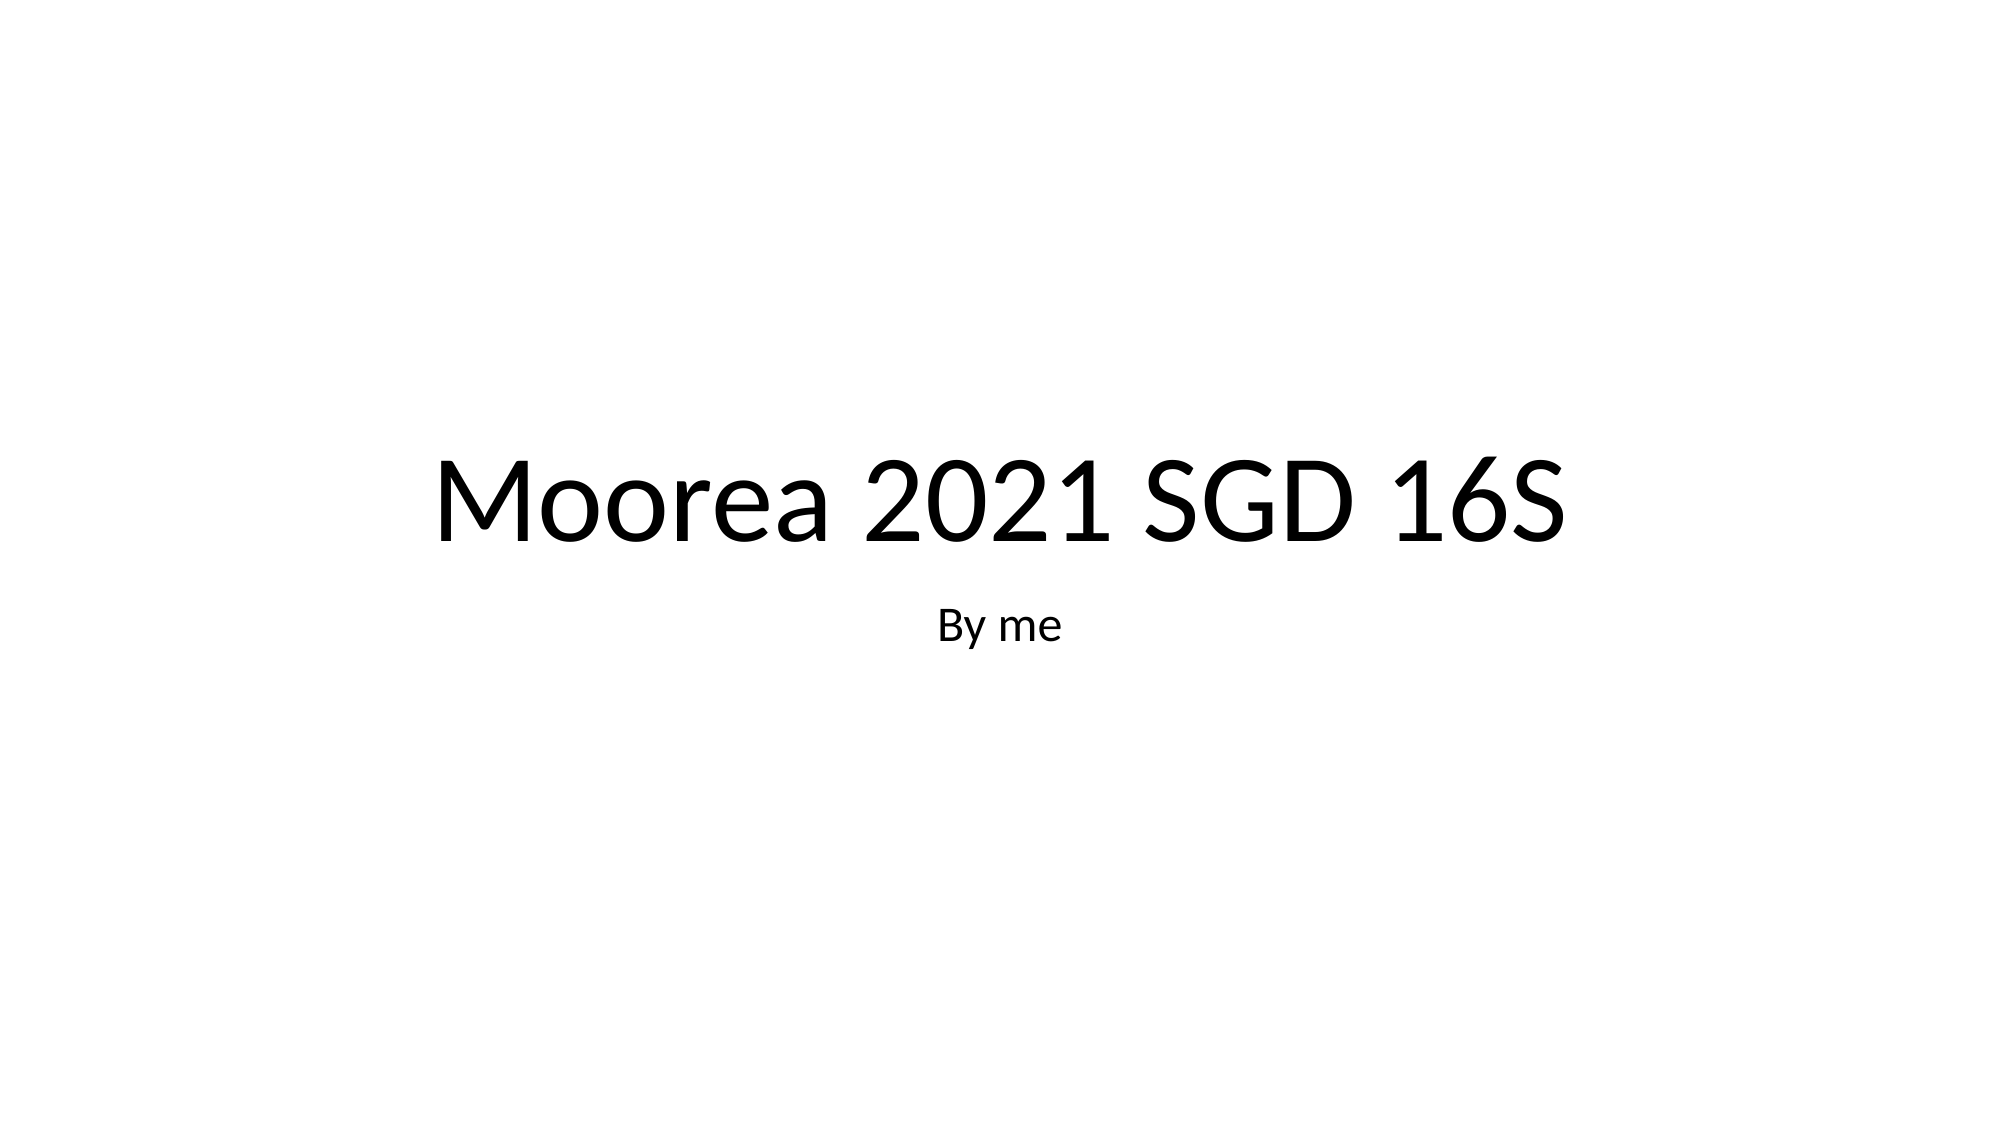

# Moorea 2021 SGD 16S
By me